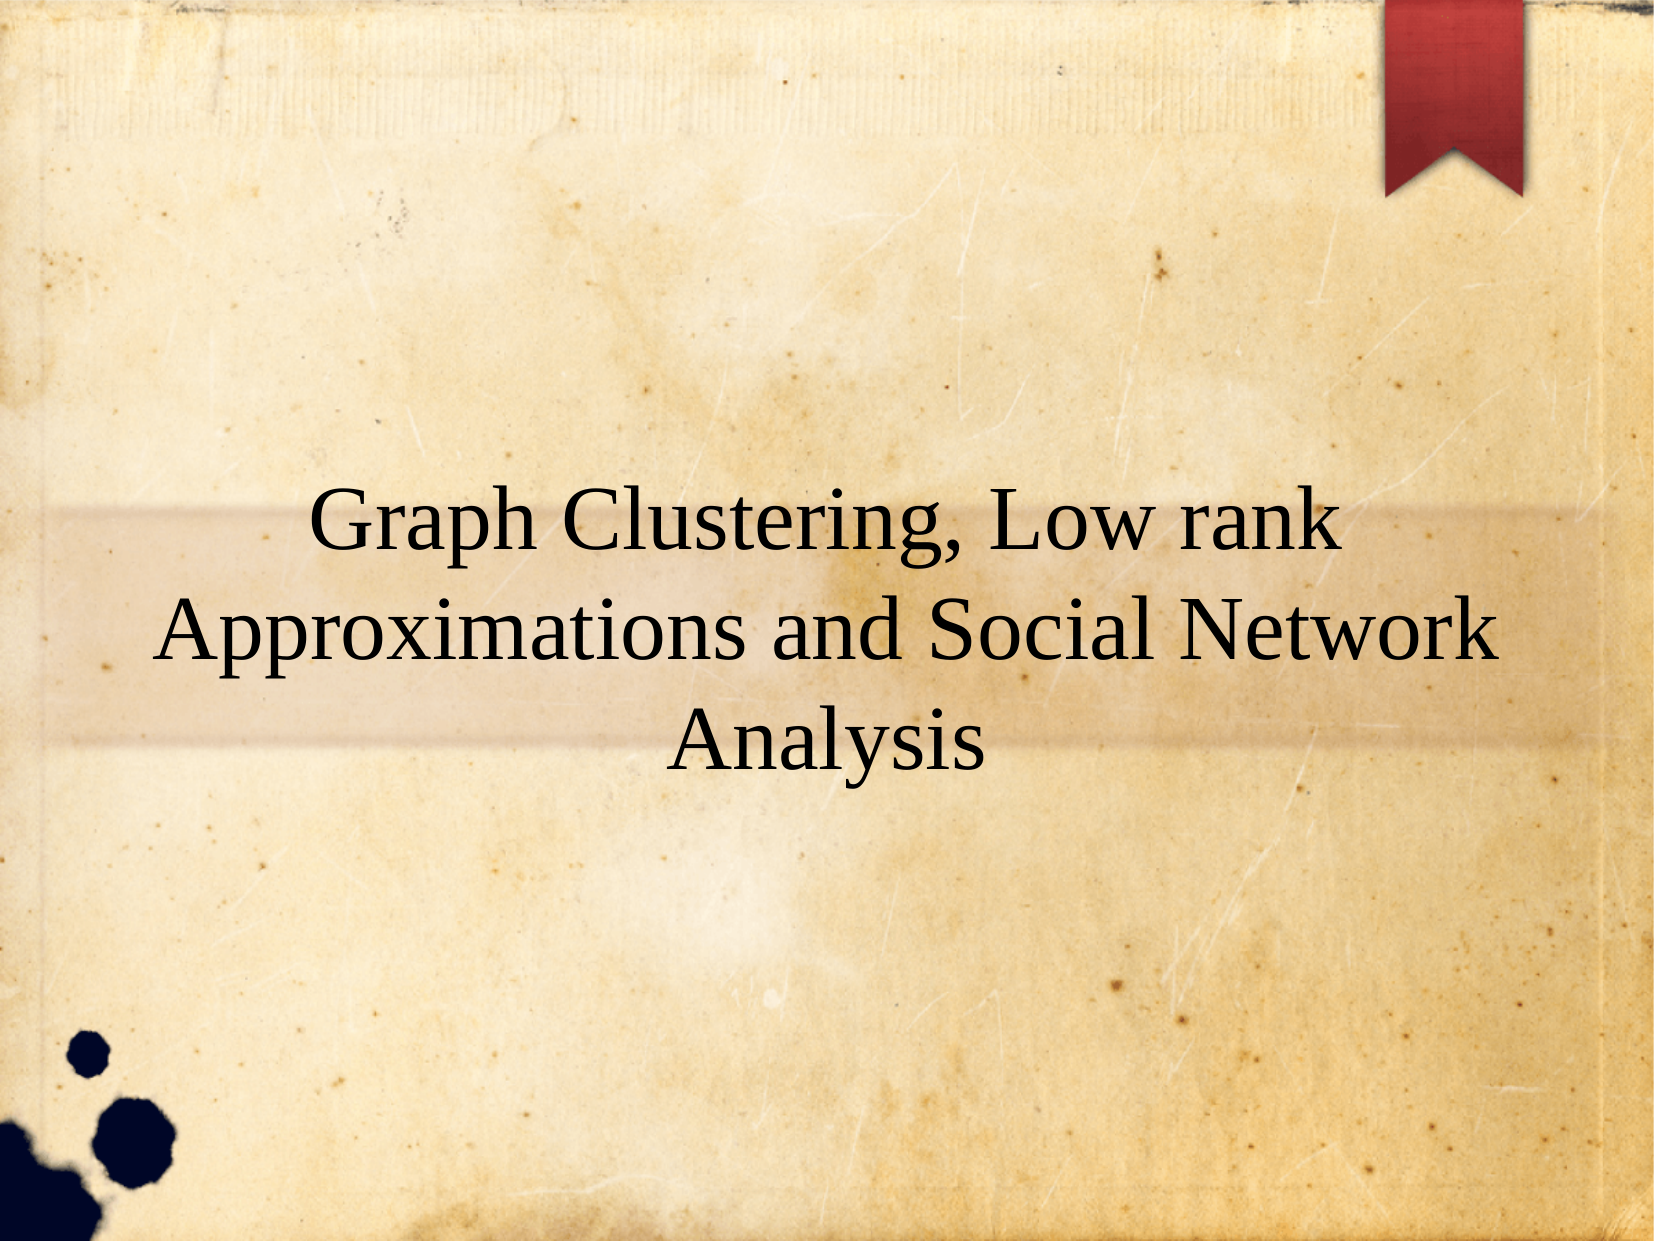

Graph Clustering, Low rank Approximations and Social Network Analysis